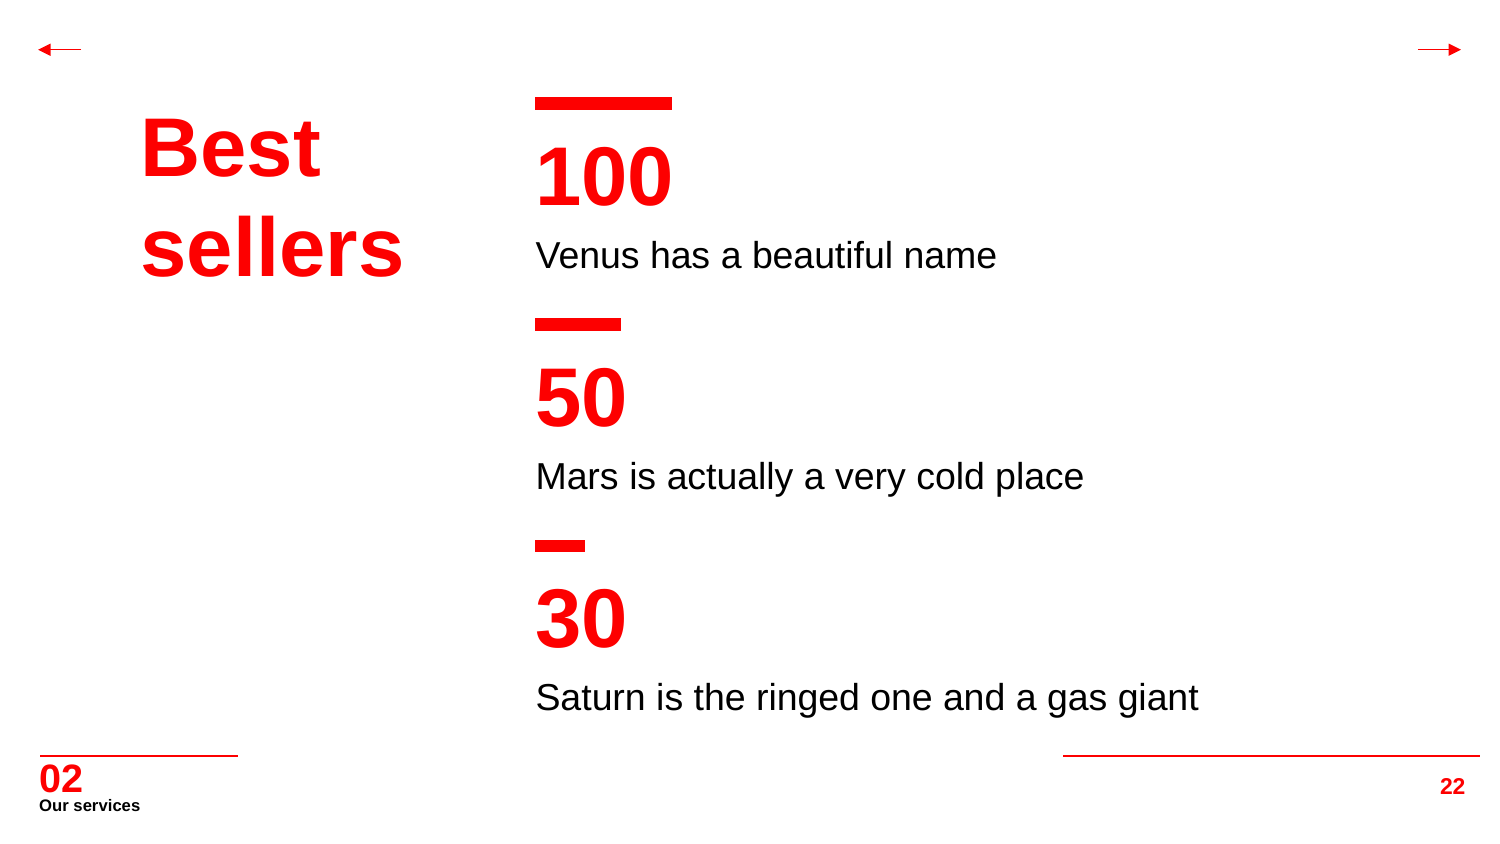

Best sellers
100
Venus has a beautiful name
50
Mars is actually a very cold place
30
Saturn is the ringed one and a gas giant
02
# Our services